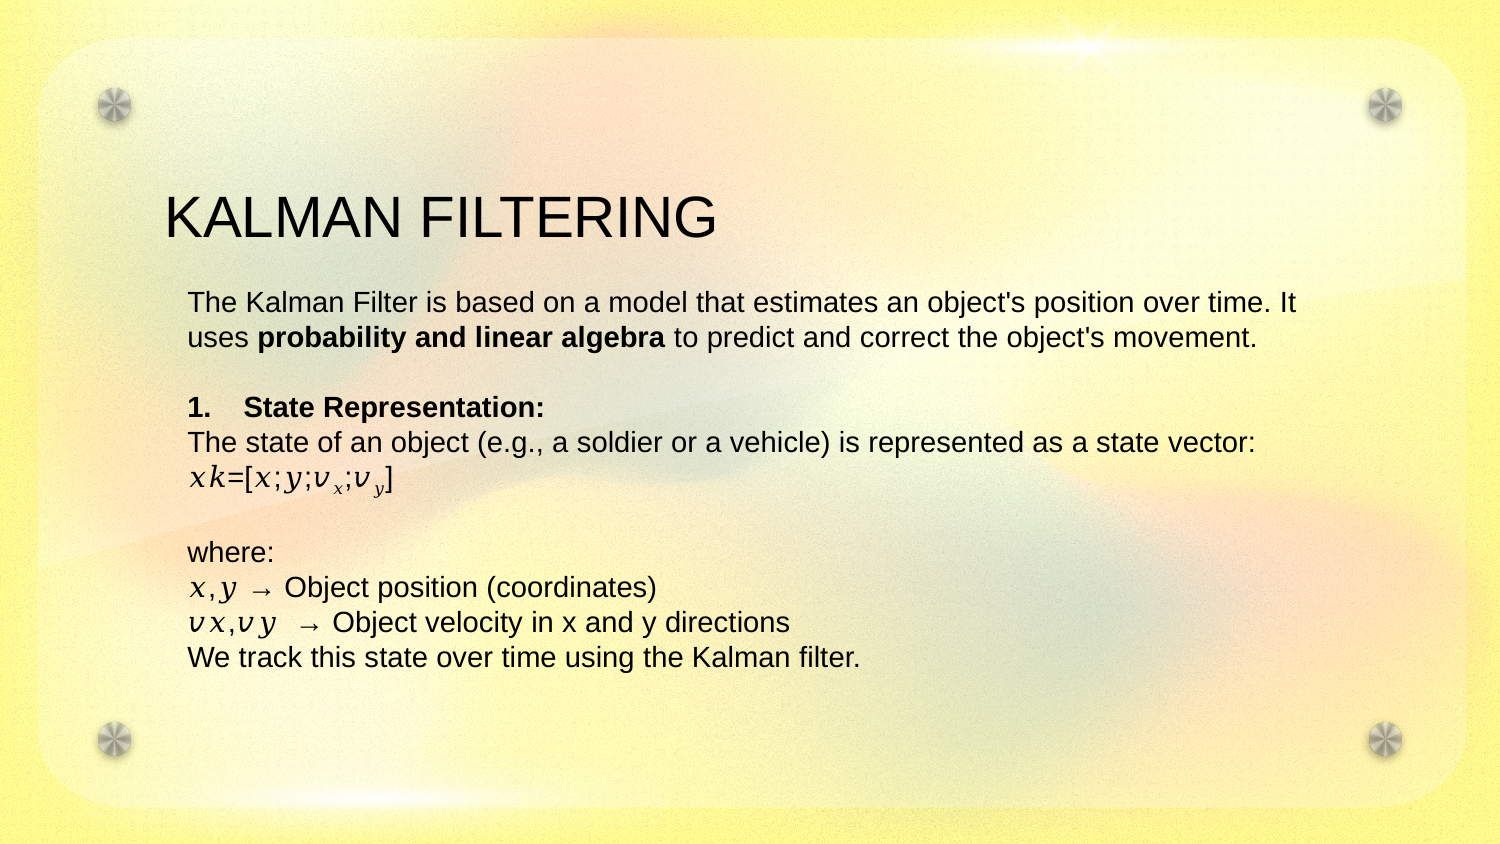

# KALMAN FILTERING
The Kalman Filter is based on a model that estimates an object's position over time. It uses probability and linear algebra to predict and correct the object's movement.

State Representation:
The state of an object (e.g., a soldier or a vehicle) is represented as a state vector:
𝑥𝑘=[𝑥;𝑦;𝑣𝑥;𝑣𝑦]  ​

where:
𝑥,𝑦 → Object position (coordinates)
𝑣𝑥,𝑣𝑦​  → Object velocity in x and y directions
We track this state over time using the Kalman filter.